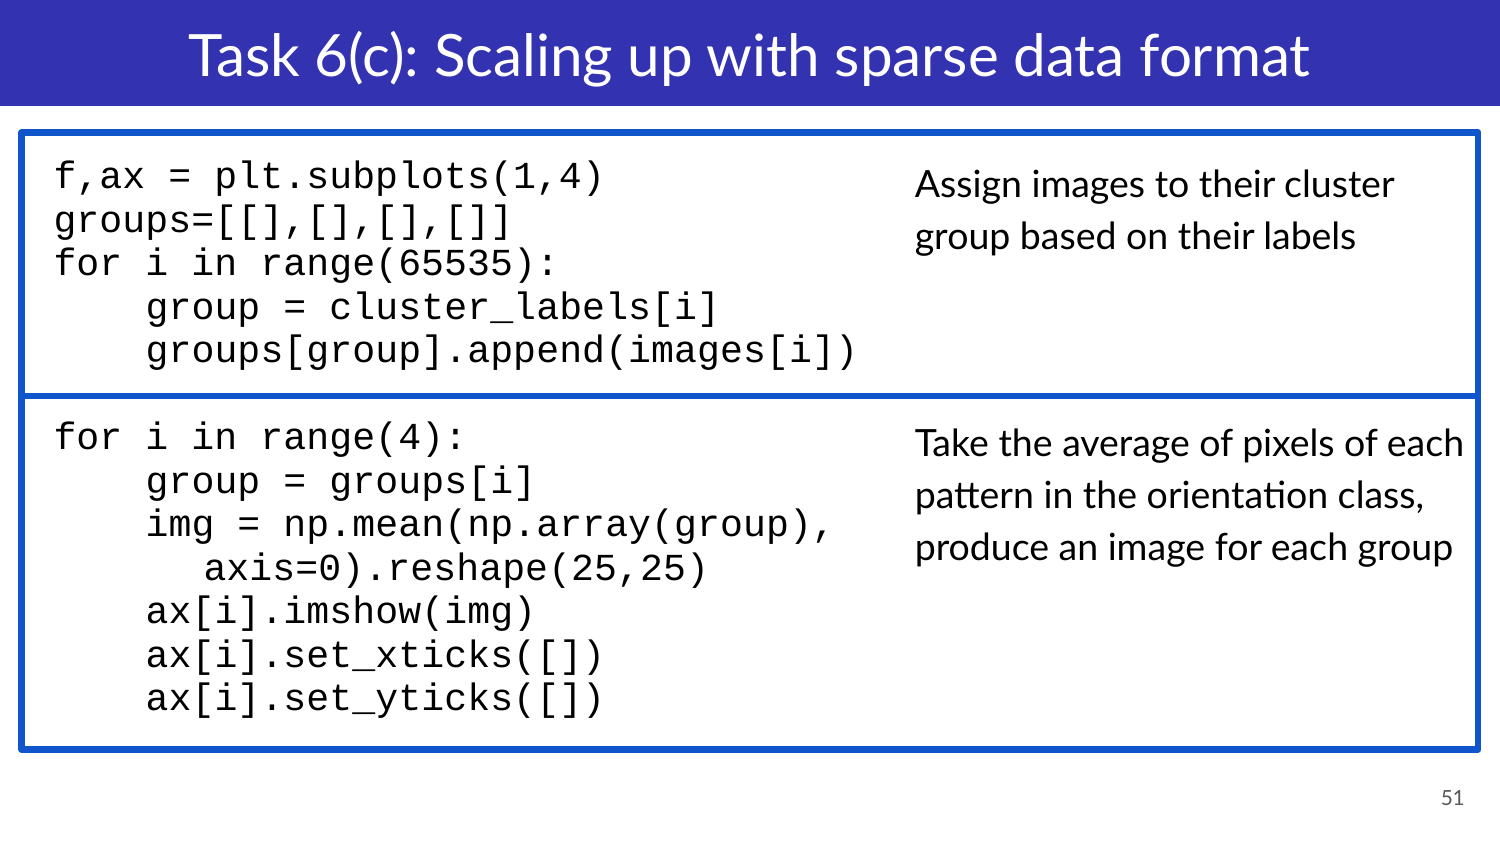

# Task 6(c): Scaling up with sparse data format

f,ax = plt.subplots(1,4)
groups=[[],[],[],[]]
for i in range(65535):
    group = cluster_labels[i]
    groups[group].append(images[i])

for i in range(4):
    group = groups[i]
    img = np.mean(np.array(group),
axis=0).reshape(25,25)
    ax[i].imshow(img)
    ax[i].set_xticks([])
    ax[i].set_yticks([])
Assign images to their cluster group based on their labels

Take the average of pixels of each pattern in the orientation class, produce an image for each group

51